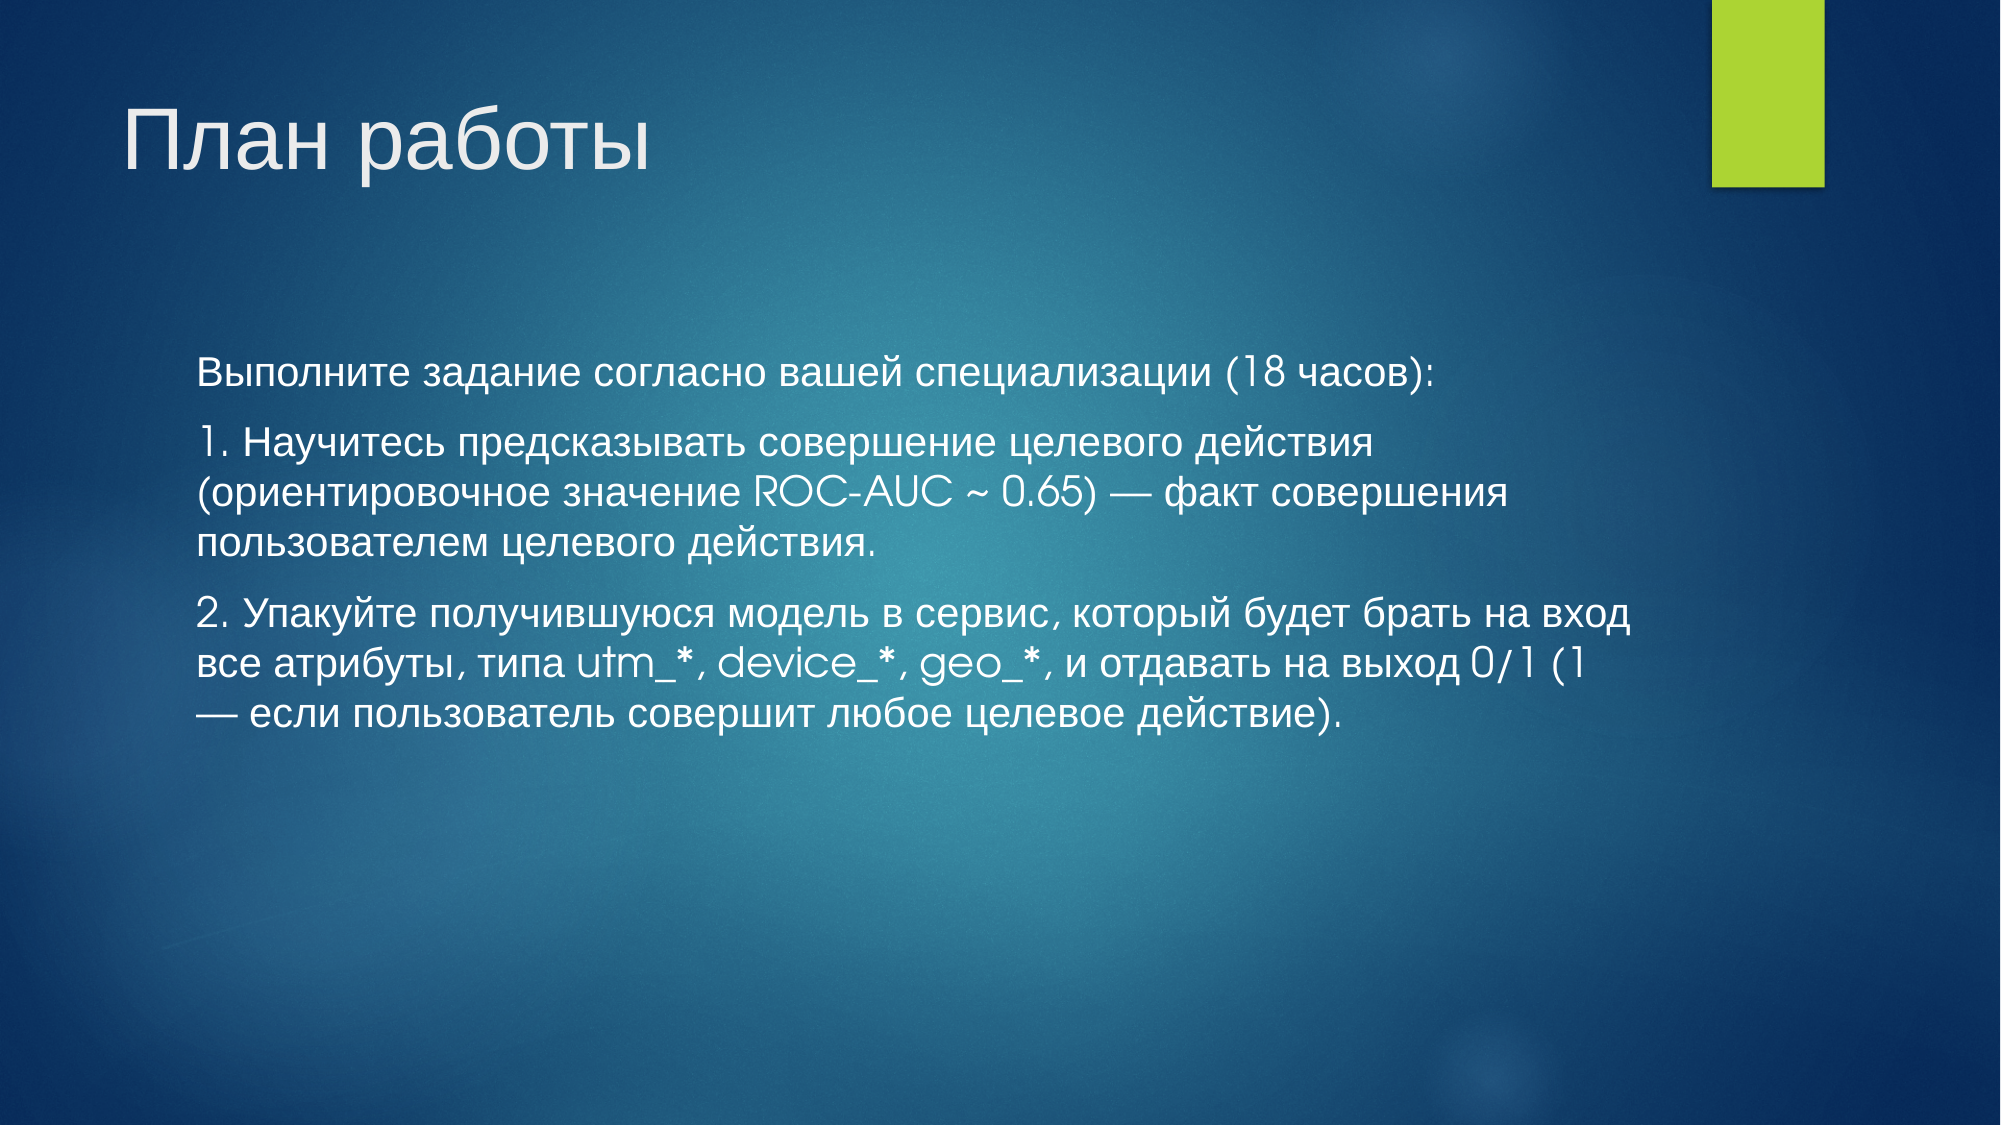

# План работы
Выполните задание согласно вашей специализации (18 часов):
1. Научитесь предсказывать совершение целевого действия (ориентировочное значение ROC-AUC ~ 0.65) — факт совершения пользователем целевого действия.
2. Упакуйте получившуюся модель в сервис, который будет брать на вход все атрибуты, типа utm_*, device_*, geo_*, и отдавать на выход 0/1 (1 — если пользователь совершит любое целевое действие).